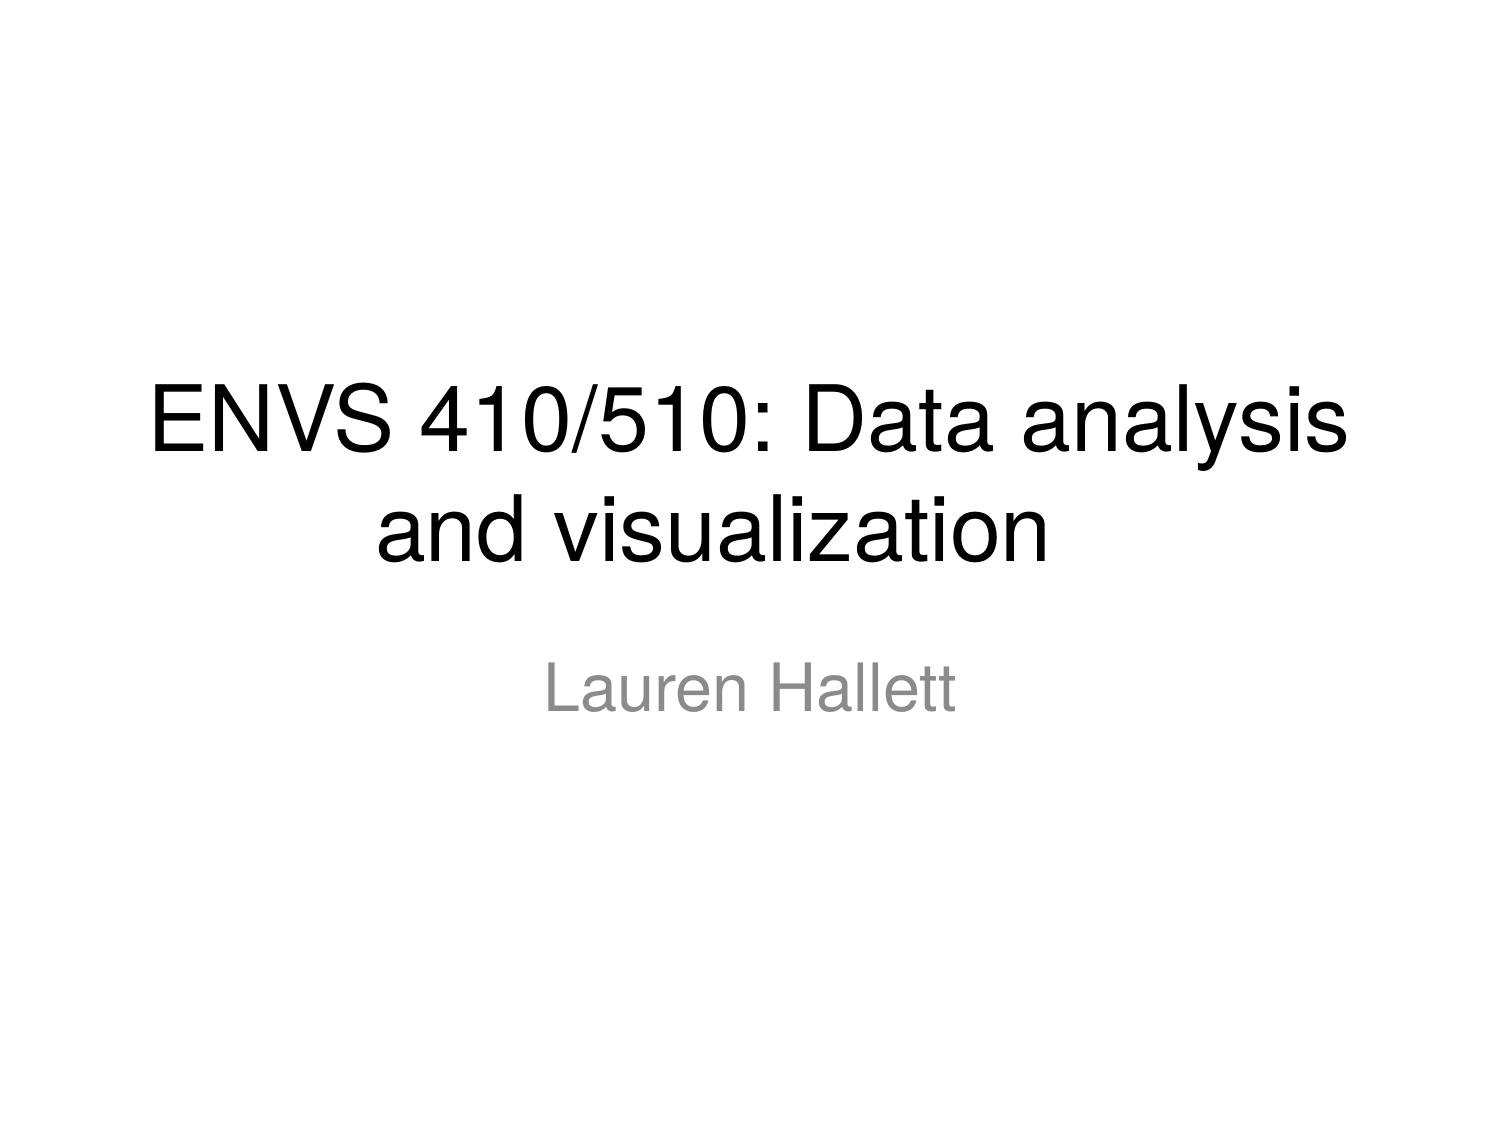

# ENVS 410/510: Data analysis and visualization
Lauren Hallett